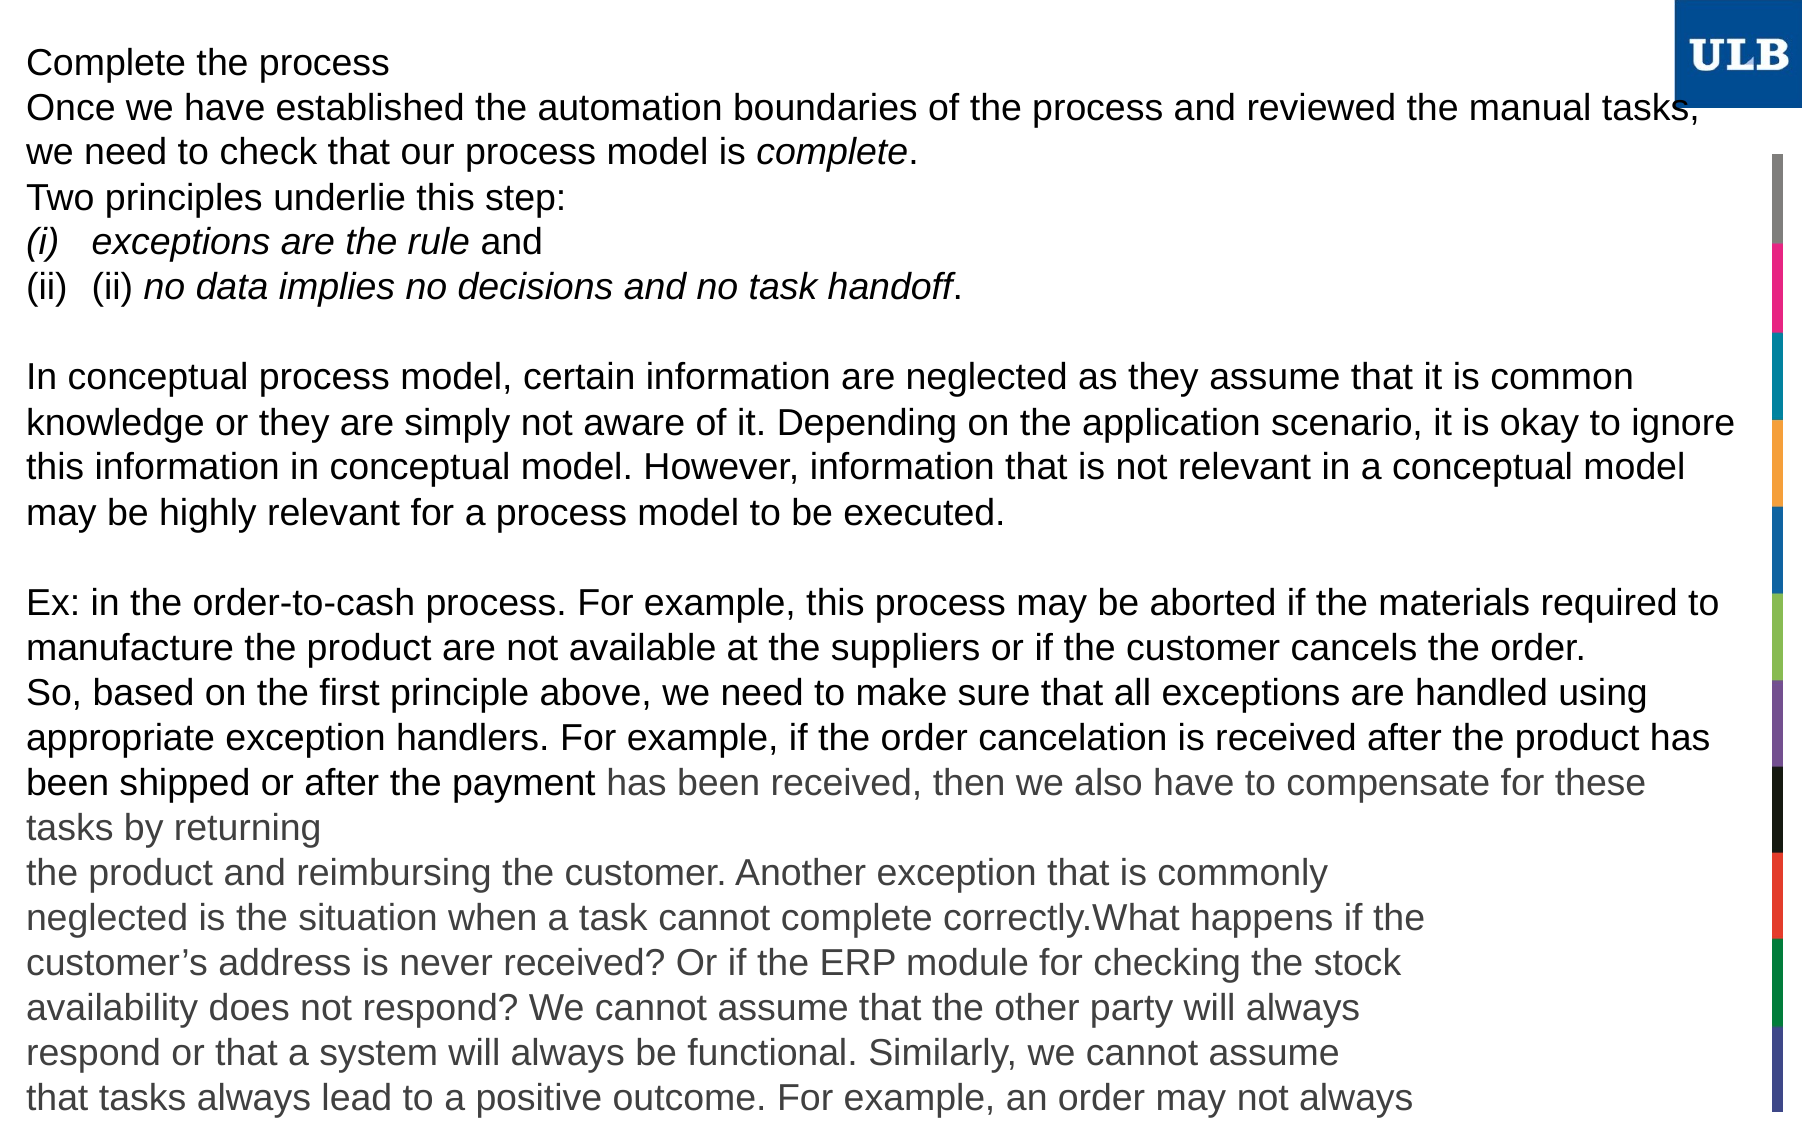

Complete the process
Once we have established the automation boundaries of the process and reviewed the manual tasks, we need to check that our process model is complete.
Two principles underlie this step:
exceptions are the rule and
(ii) no data implies no decisions and no task handoff.

In conceptual process model, certain information are neglected as they assume that it is common knowledge or they are simply not aware of it. Depending on the application scenario, it is okay to ignore this information in conceptual model. However, information that is not relevant in a conceptual model may be highly relevant for a process model to be executed.

Ex: in the order-to-cash process. For example, this process may be aborted if the materials required to manufacture the product are not available at the suppliers or if the customer cancels the order.
So, based on the first principle above, we need to make sure that all exceptions are handled using appropriate exception handlers. For example, if the order cancelation is received after the product has been shipped or after the payment has been received, then we also have to compensate for these tasks by returning
the product and reimbursing the customer. Another exception that is commonly
neglected is the situation when a task cannot complete correctly.What happens if the
customer’s address is never received? Or if the ERP module for checking the stock
availability does not respond? We cannot assume that the other party will always
respond or that a system will always be functional. Similarly, we cannot assume
that tasks always lead to a positive outcome. For example, an order may not always
be confirmed.